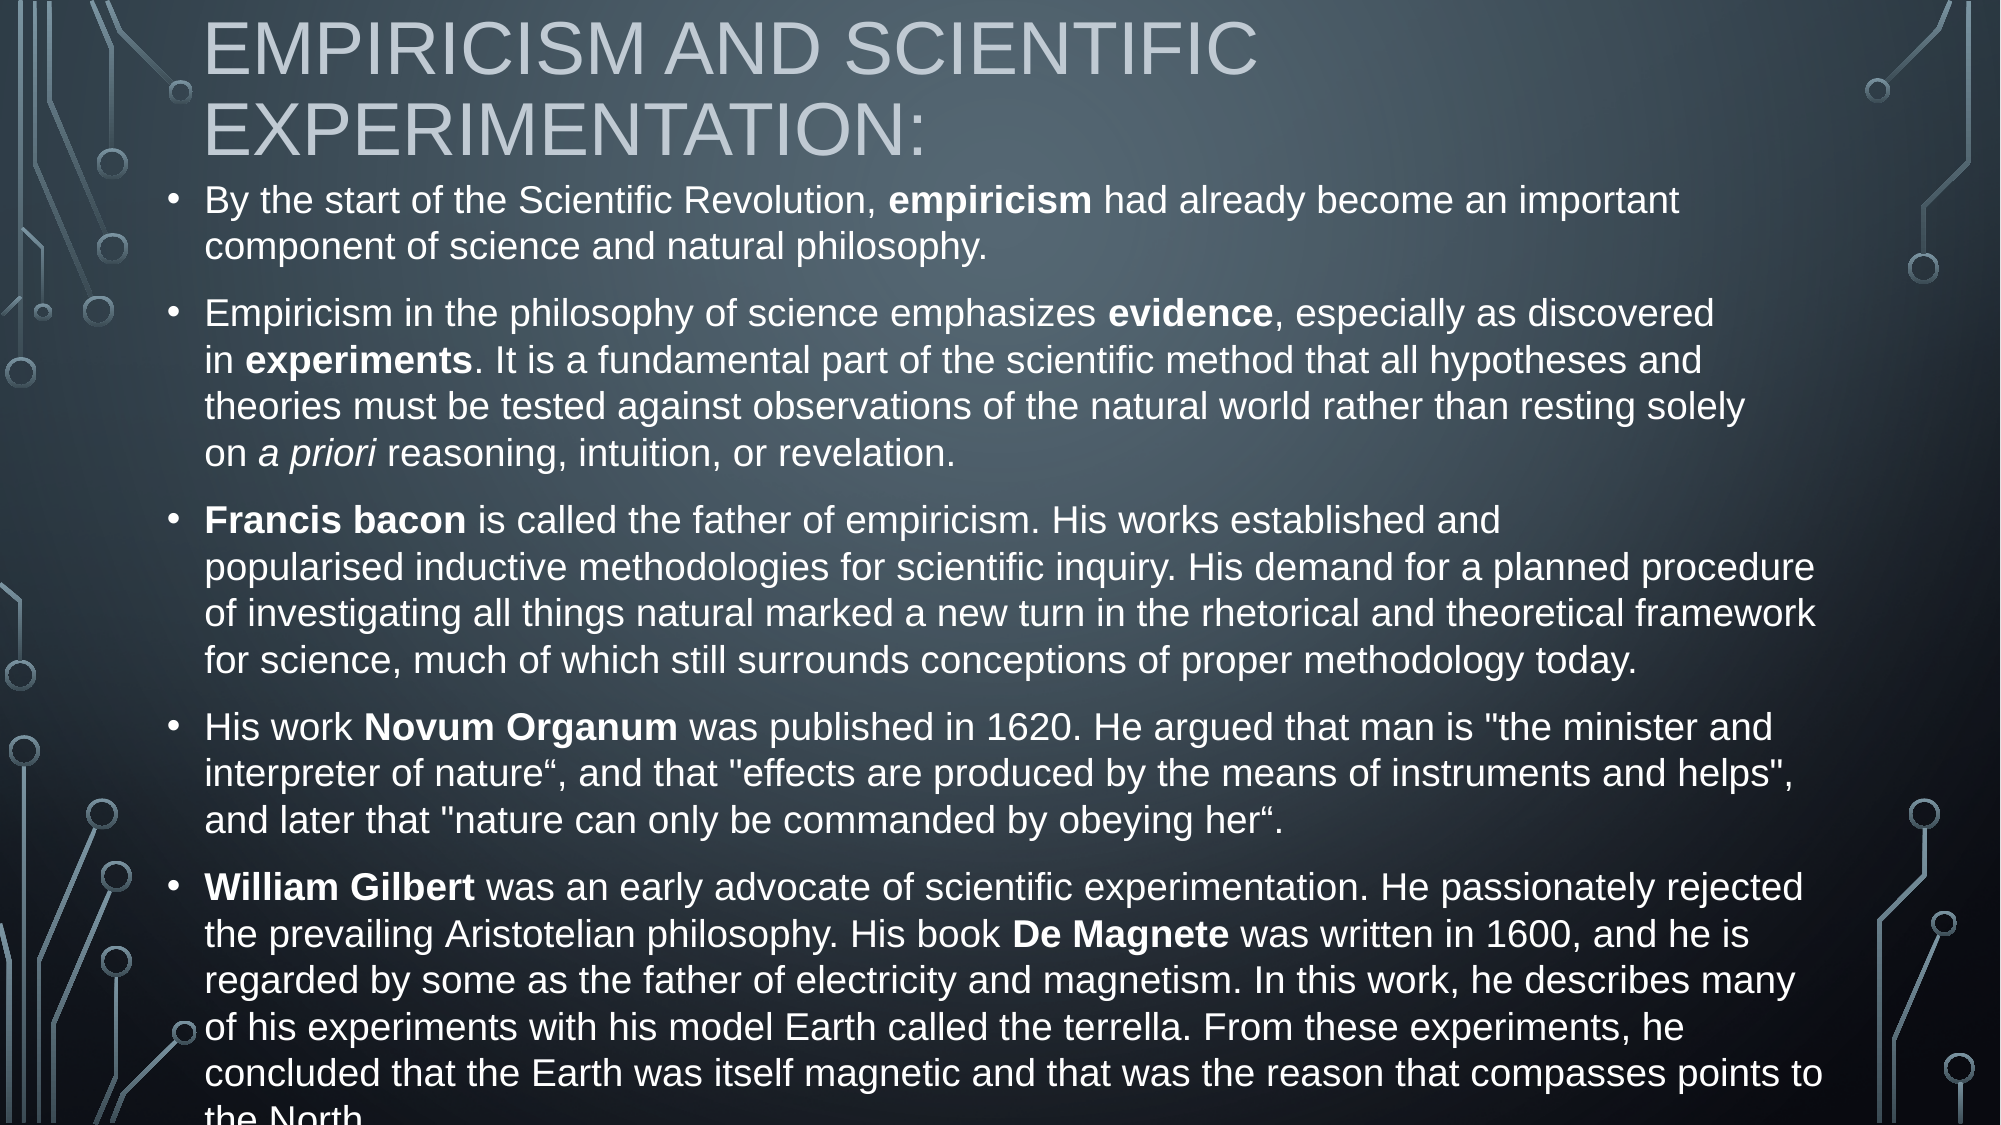

# EMPIRICISM AND SCIENTIFIC EXPERIMENTATION:
By the start of the Scientific Revolution, empiricism had already become an important component of science and natural philosophy.
Empiricism in the philosophy of science emphasizes evidence, especially as discovered in experiments. It is a fundamental part of the scientific method that all hypotheses and theories must be tested against observations of the natural world rather than resting solely on a priori reasoning, intuition, or revelation.
Francis bacon is called the father of empiricism. His works established and popularised inductive methodologies for scientific inquiry. His demand for a planned procedure of investigating all things natural marked a new turn in the rhetorical and theoretical framework for science, much of which still surrounds conceptions of proper methodology today.
His work Novum Organum was published in 1620. He argued that man is "the minister and interpreter of nature“, and that "effects are produced by the means of instruments and helps", and later that "nature can only be commanded by obeying her“.
William Gilbert was an early advocate of scientific experimentation. He passionately rejected the prevailing Aristotelian philosophy. His book De Magnete was written in 1600, and he is regarded by some as the father of electricity and magnetism. In this work, he describes many of his experiments with his model Earth called the terrella. From these experiments, he concluded that the Earth was itself magnetic and that was the reason that compasses points to the North.